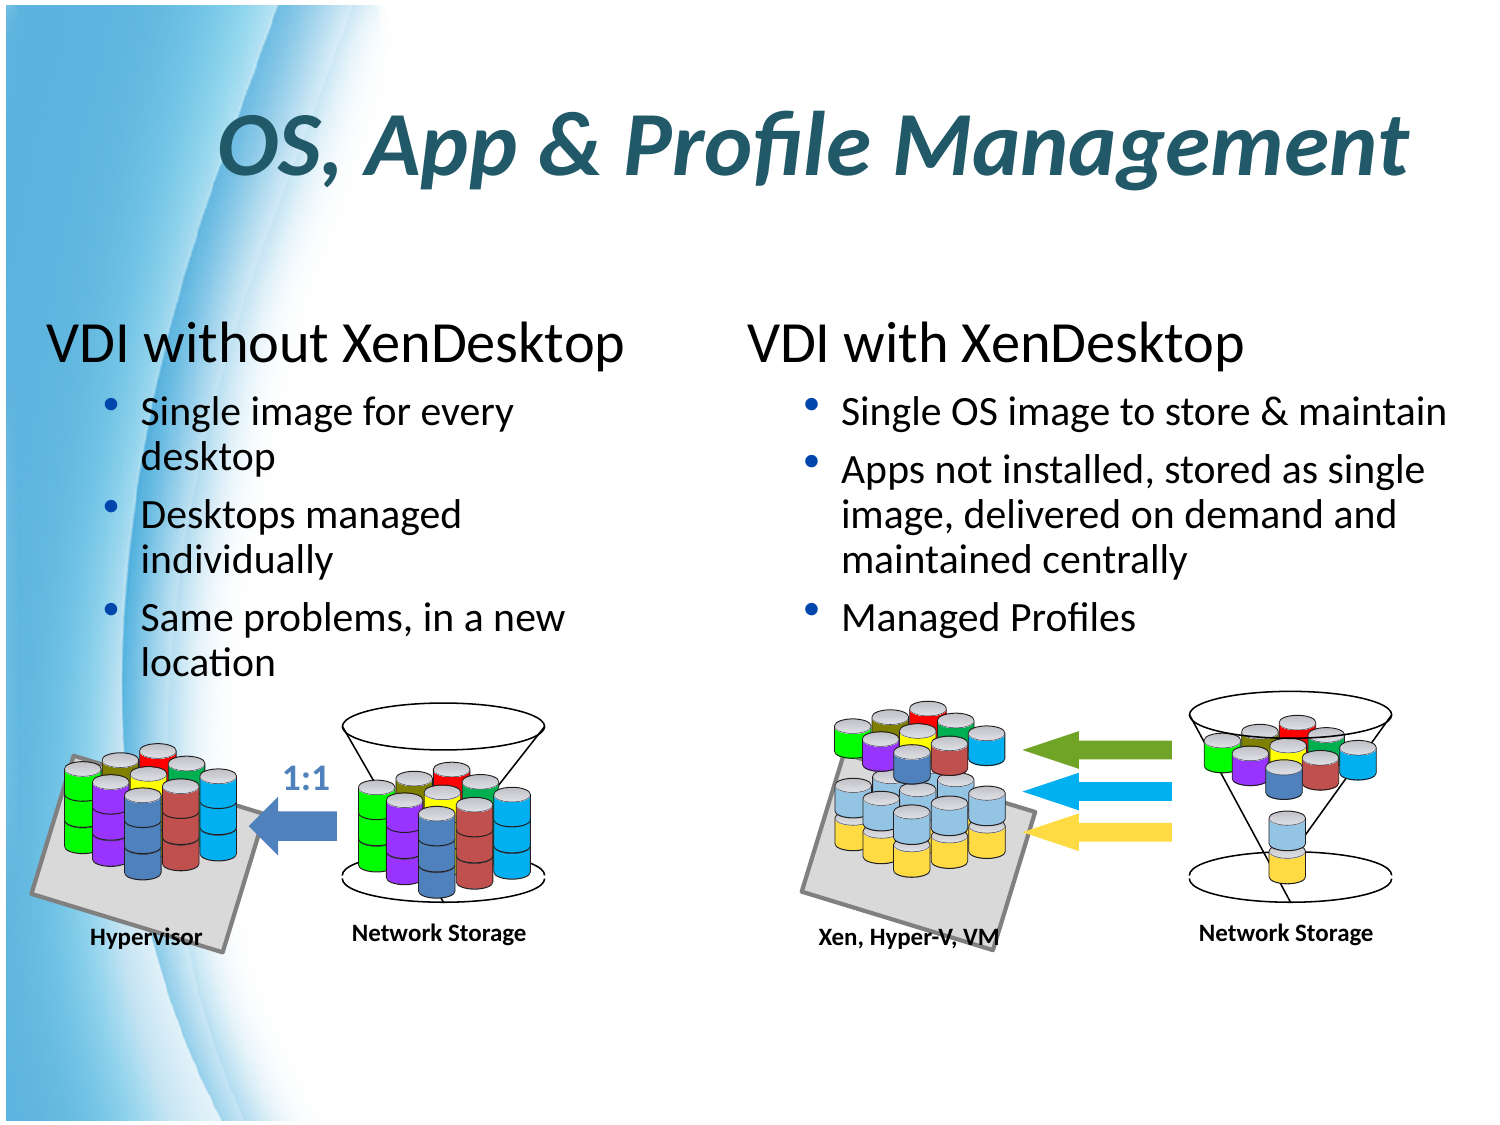

# OS, App & Profile Management
VDI without XenDesktop
Single image for every desktop
Desktops managed individually
Same problems, in a new location
VDI with XenDesktop
Single OS image to store & maintain
Apps not installed, stored as single image, delivered on demand and maintained centrally
Managed Profiles

1:1

Network Storage
Network Storage
Hypervisor
Xen, Hyper-V, VM